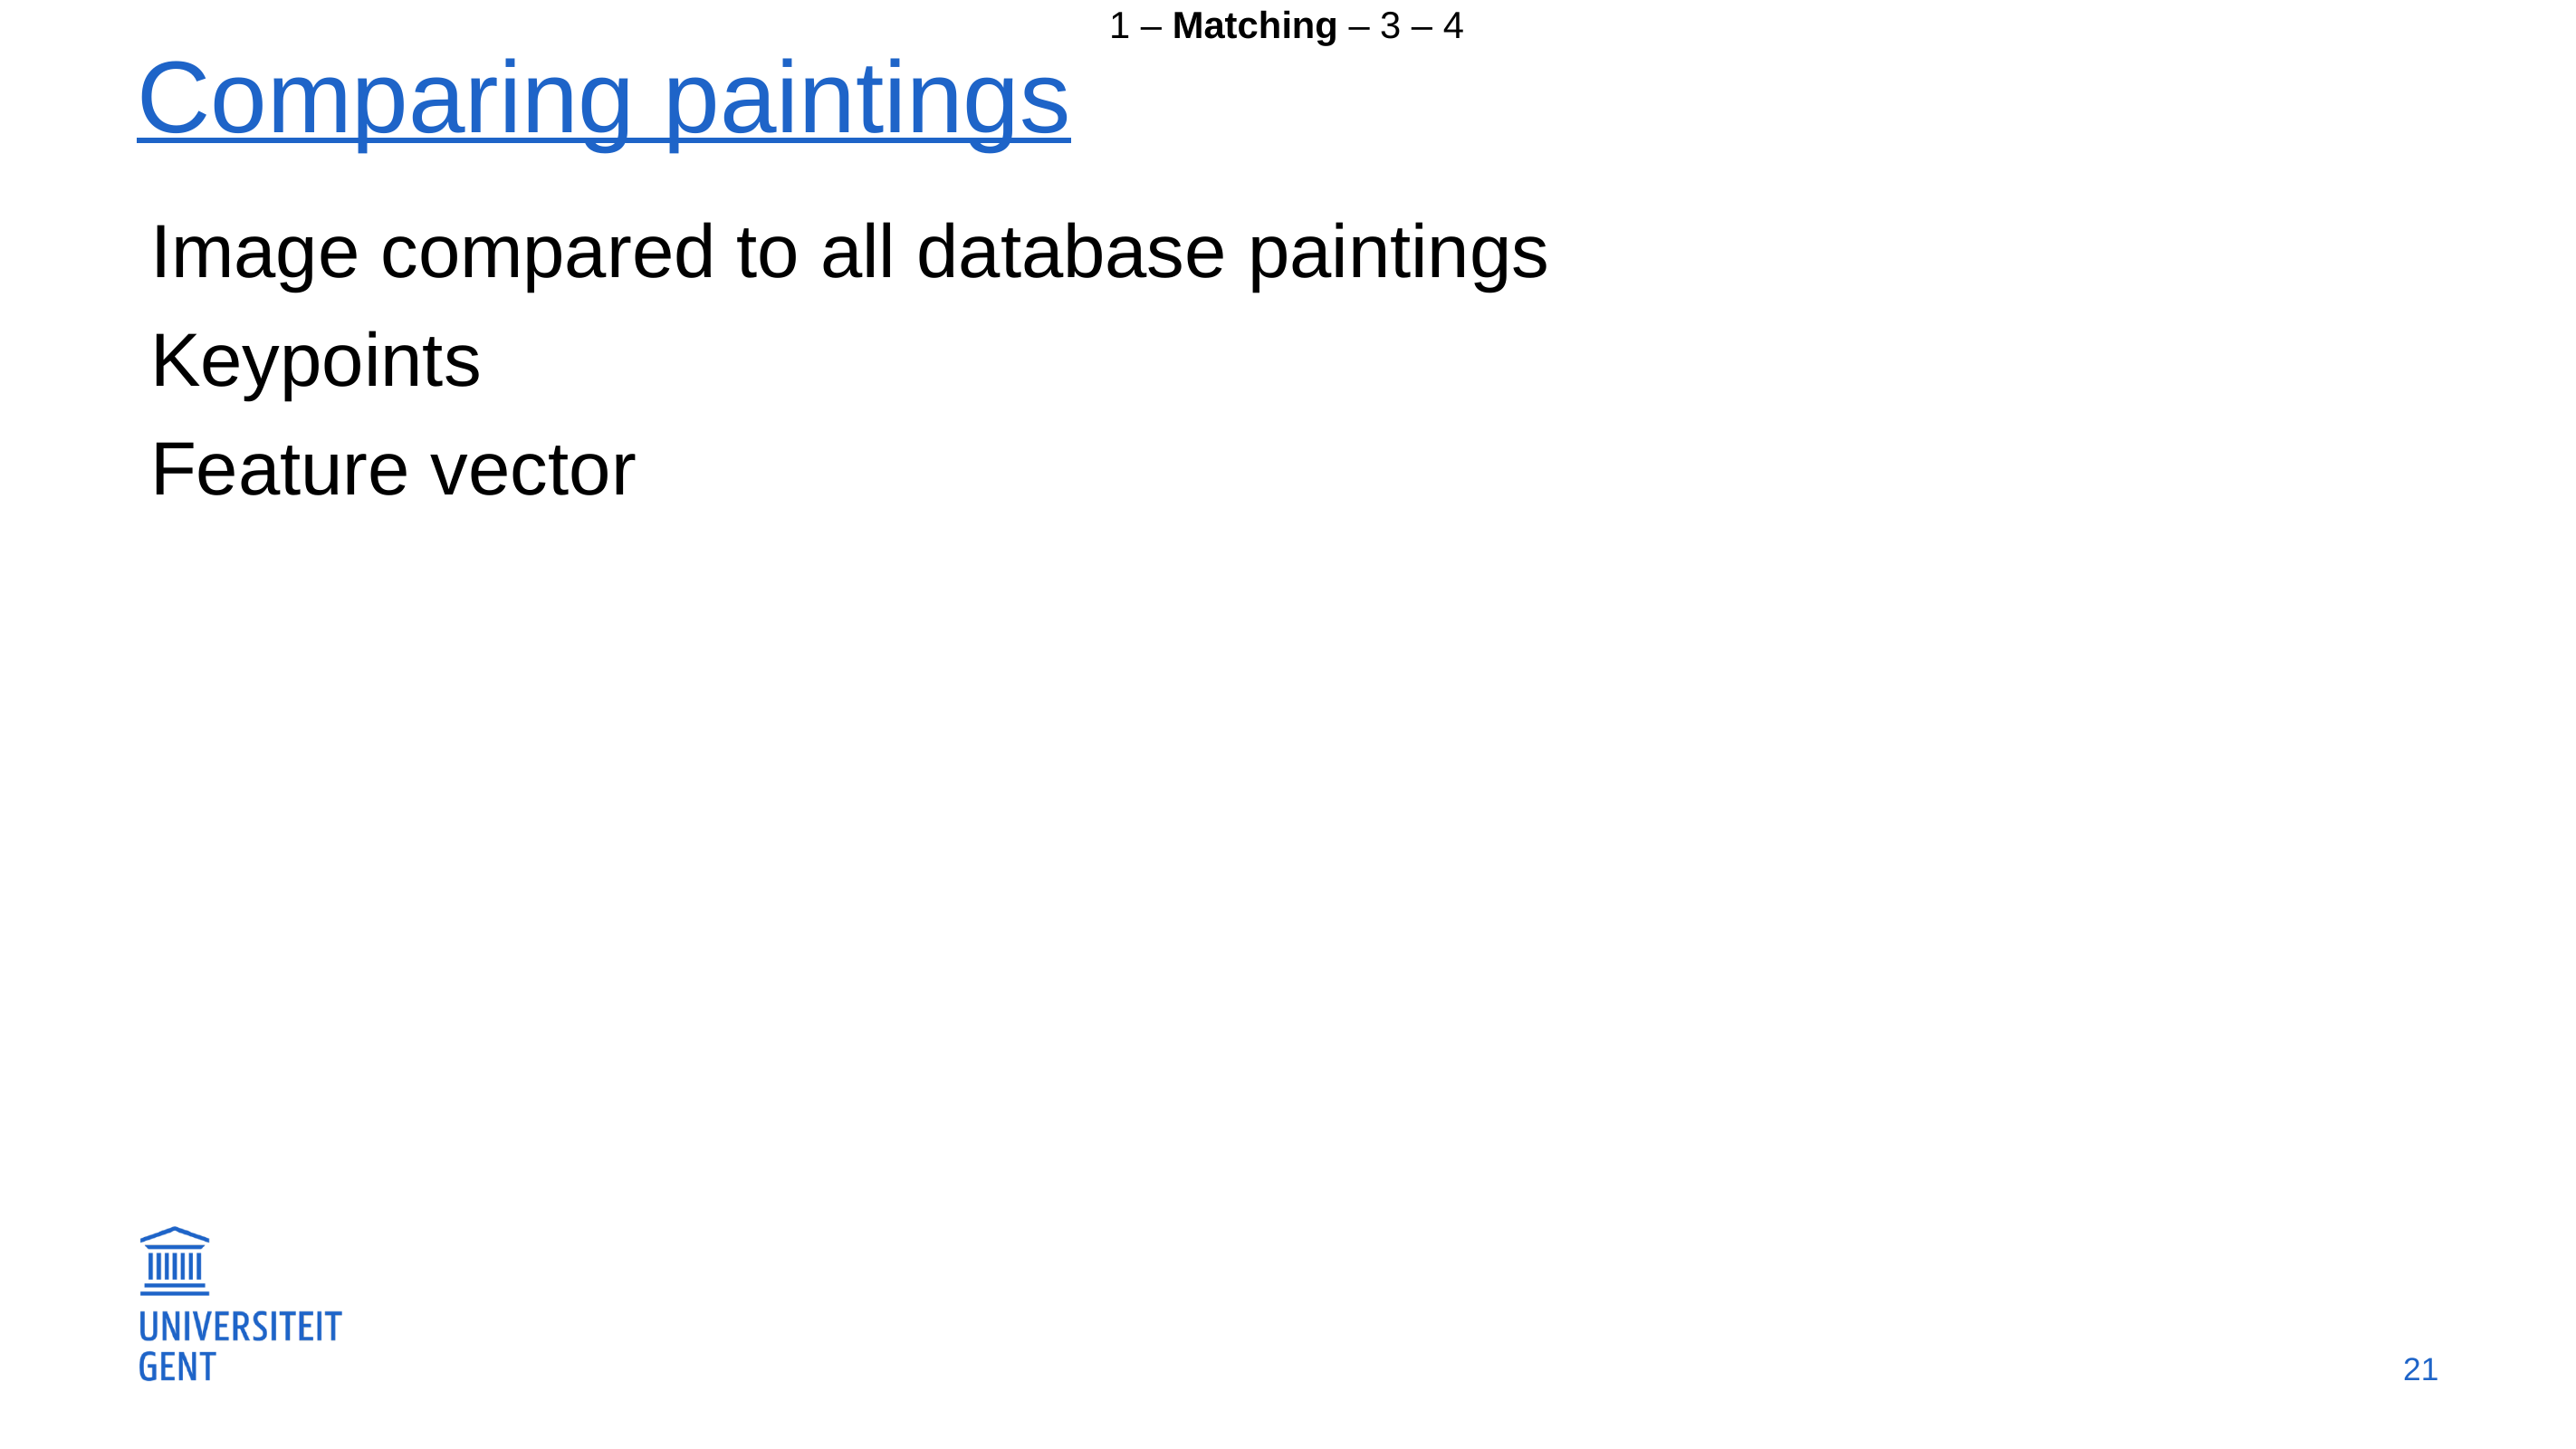

1 – Matching – 3 – 4
# Comparing paintings
Image compared to all database paintings
Keypoints
Feature vector
21